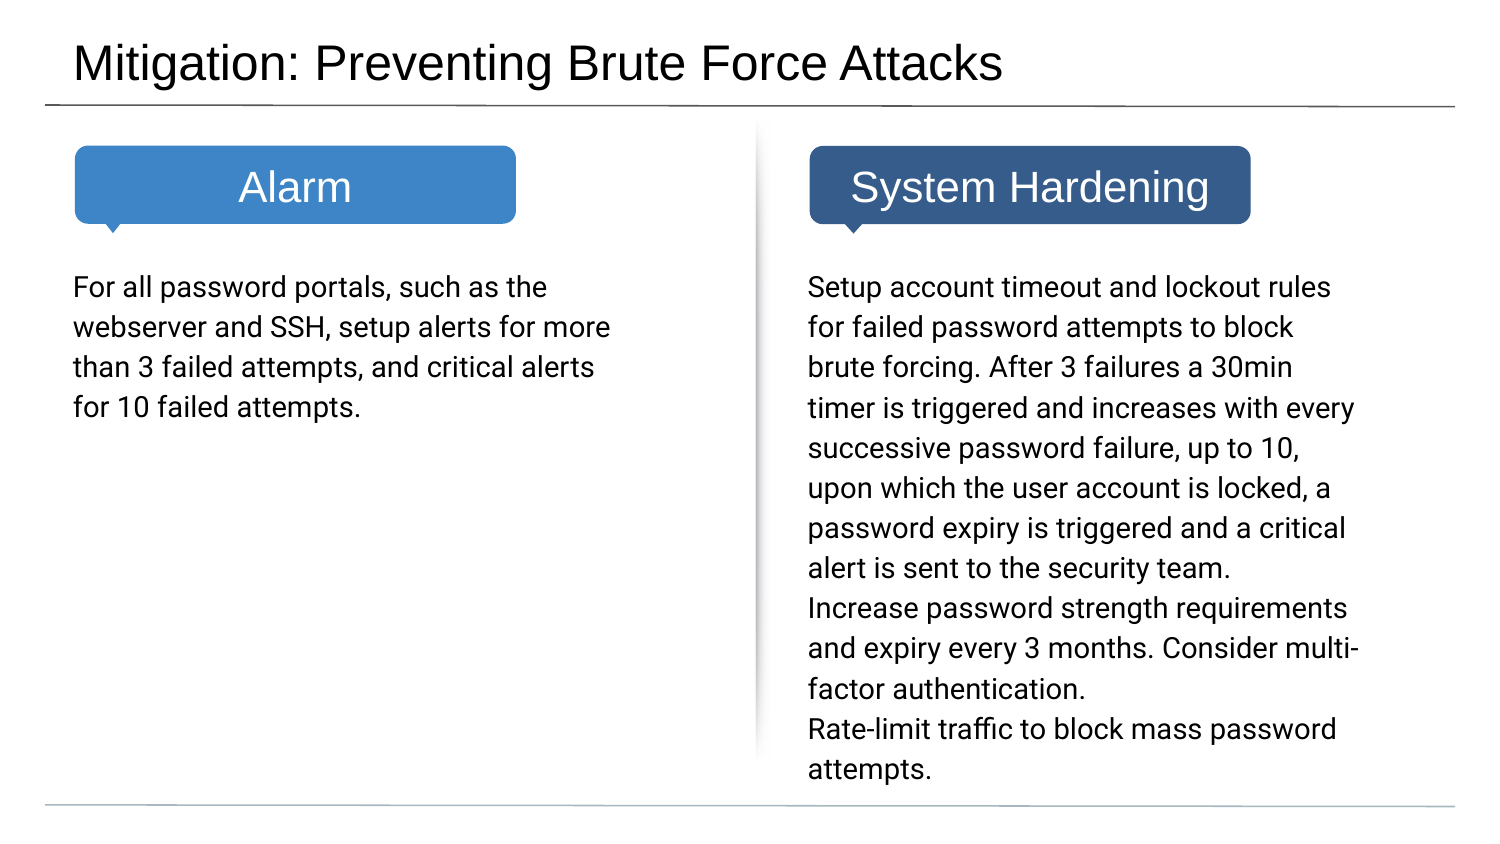

# Mitigation: Preventing Brute Force Attacks
For all password portals, such as the webserver and SSH, setup alerts for more than 3 failed attempts, and critical alerts for 10 failed attempts.

Setup account timeout and lockout rules for failed password attempts to block brute forcing. After 3 failures a 30min timer is triggered and increases with every successive password failure, up to 10, upon which the user account is locked, a password expiry is triggered and a critical alert is sent to the security team.
Increase password strength requirements and expiry every 3 months. Consider multi-factor authentication.
Rate-limit traffic to block mass password attempts.